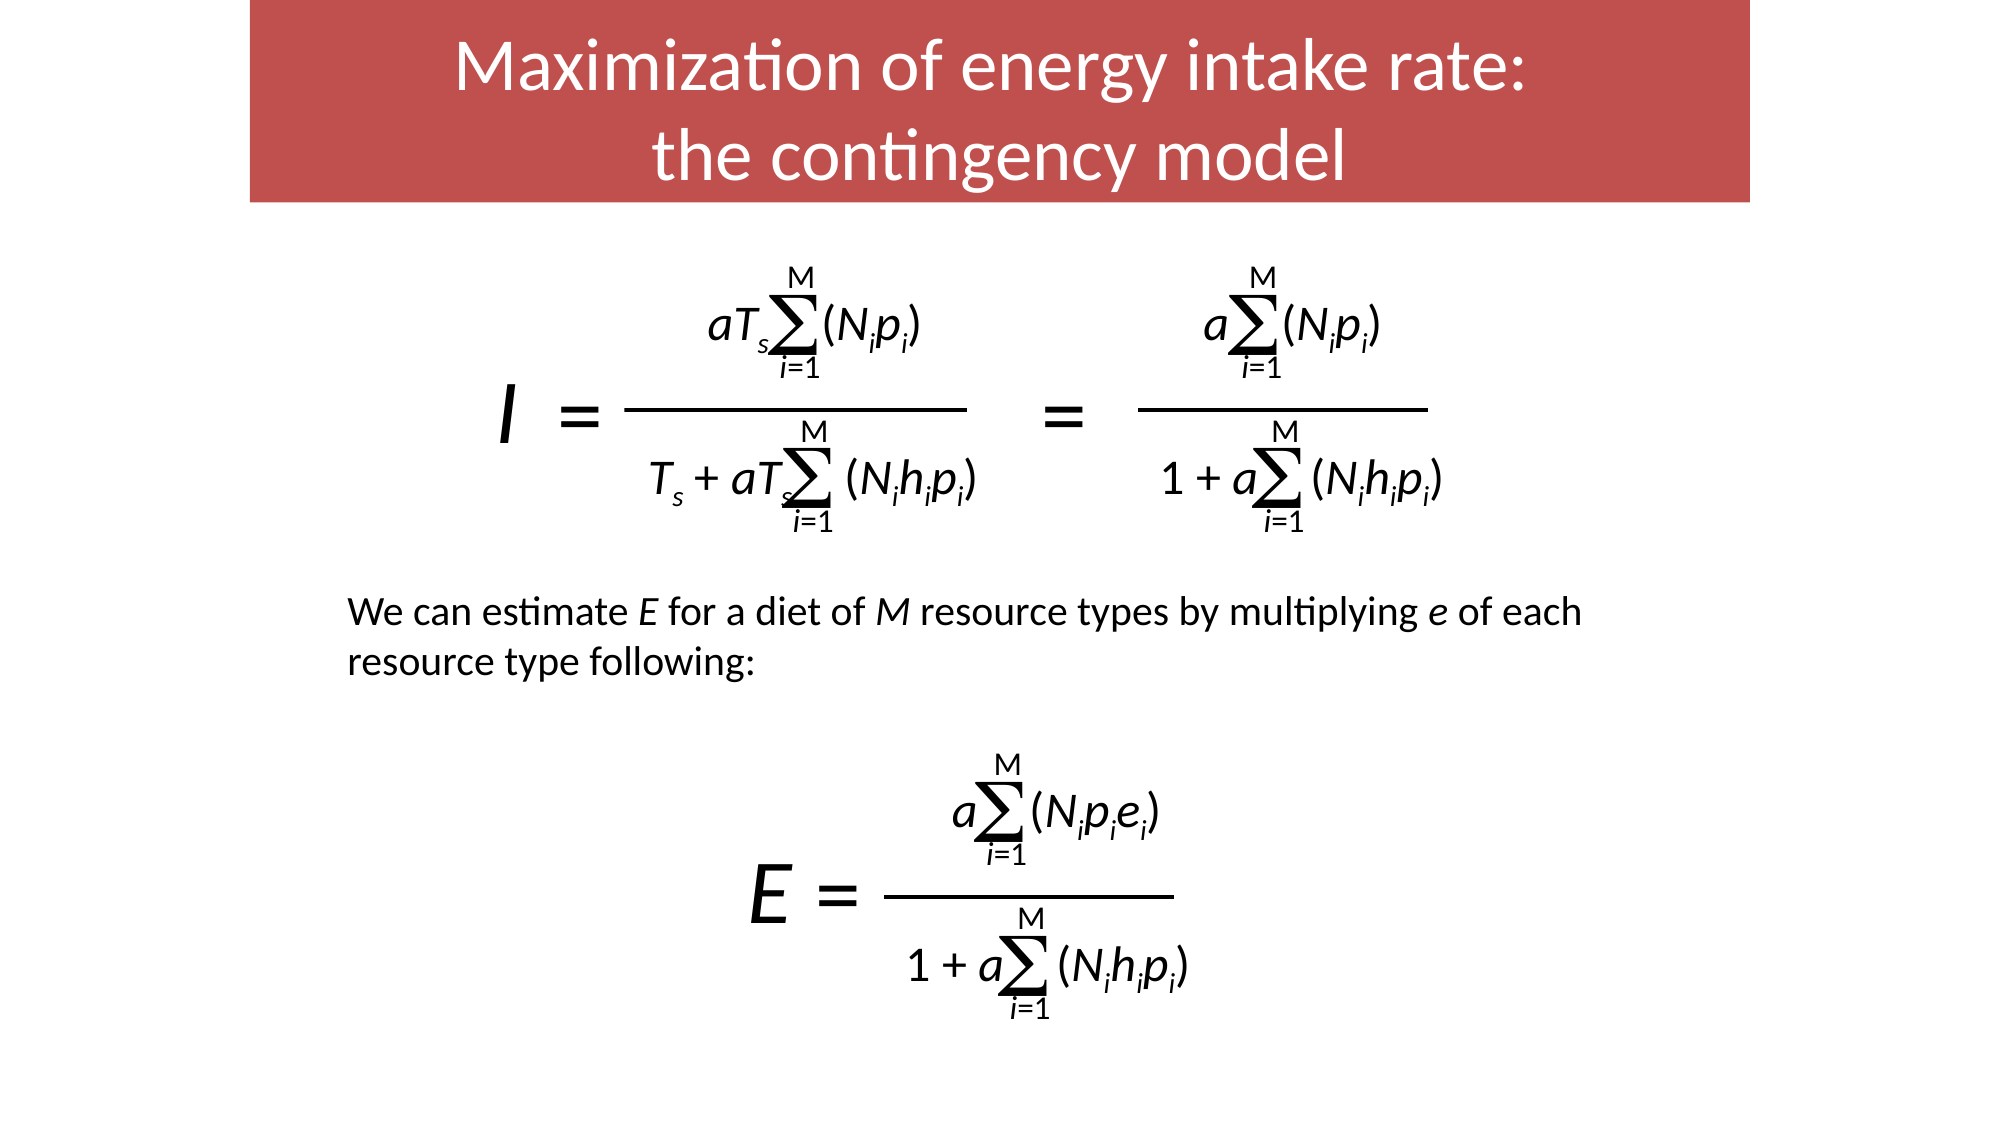

Maximization of energy intake rate:
the contingency model
 M

i=1
 M

i=1
Σ
Σ
aTs        (Nipi)
a        (Nipi)

I
=
=
 M

i=1
 M

i=1
Σ
Σ
Ts + aTs        (Nihipi)
1 + a        (Nihipi)
We can estimate E for a diet of M resource types by multiplying e of each resource type following:
 M

i=1
Σ
a        (Nipiei)

E
=
 M

i=1
Σ
1 + a        (Nihipi)